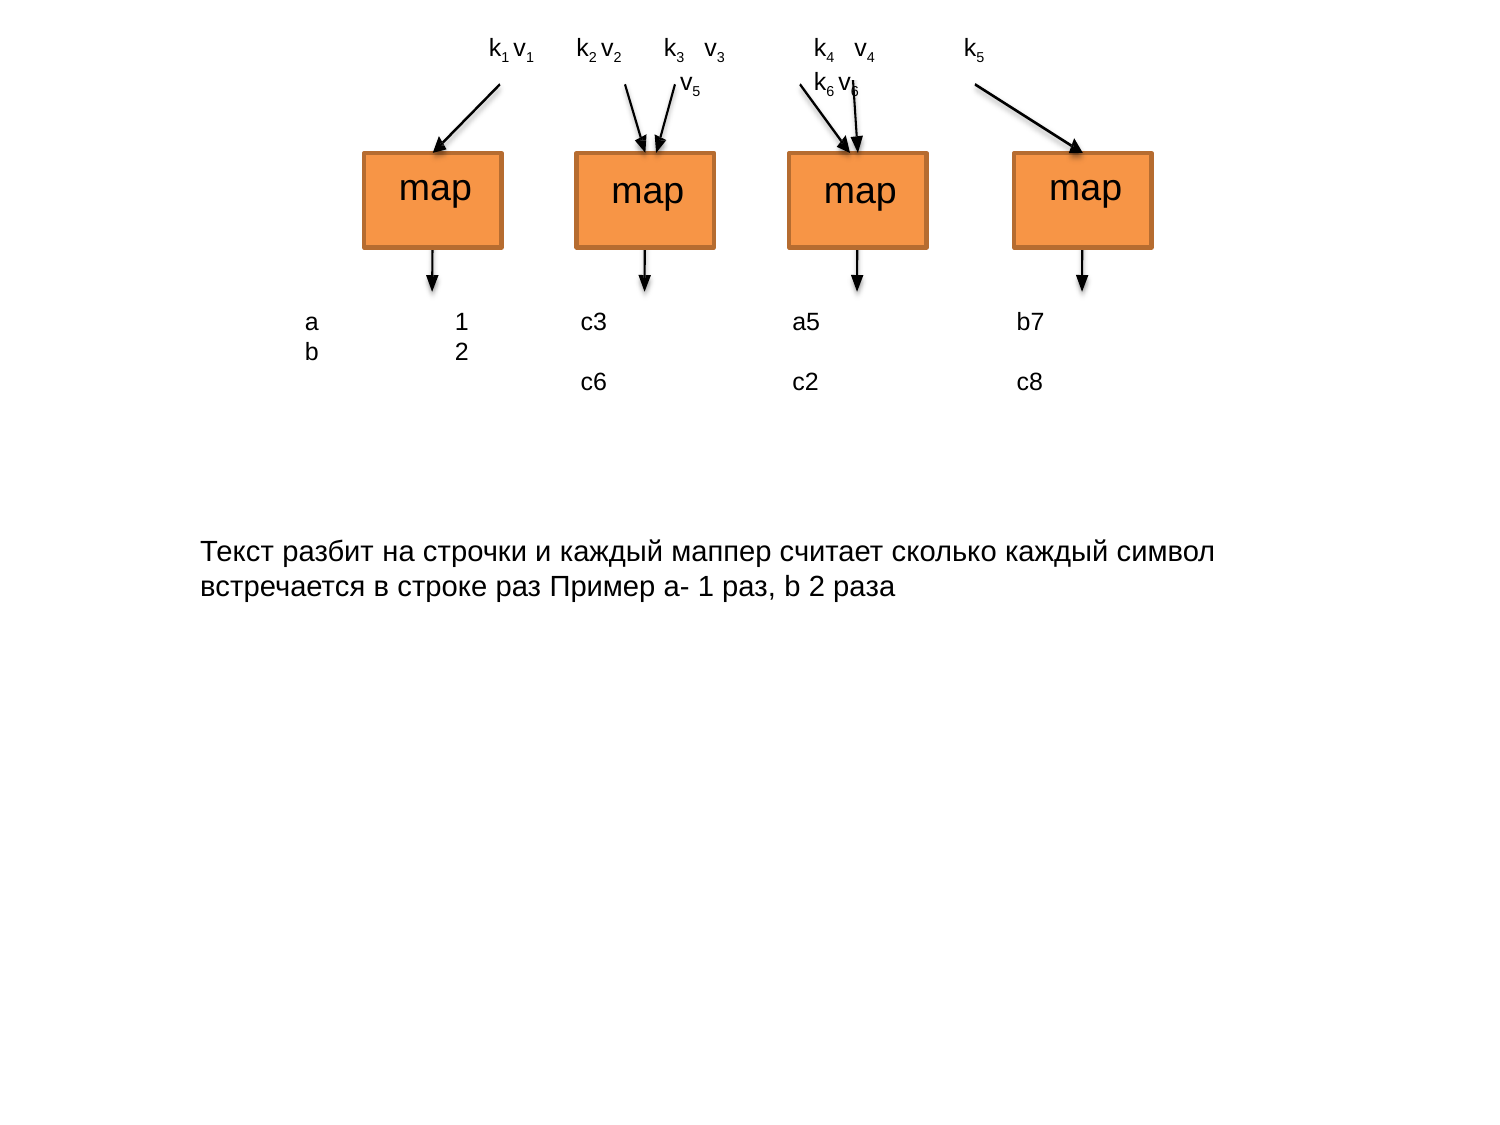

k1 v1
k2 v2
k3     v3	k4     v4	k5     v5	k6 v6

map

map
map
map

a	1
b	2

c3	c6
a5	c2
b7	c8
Текст разбит на строчки и каждый маппер считает сколько каждый символ встречается в строке раз Пример а- 1 раз, b 2 раза